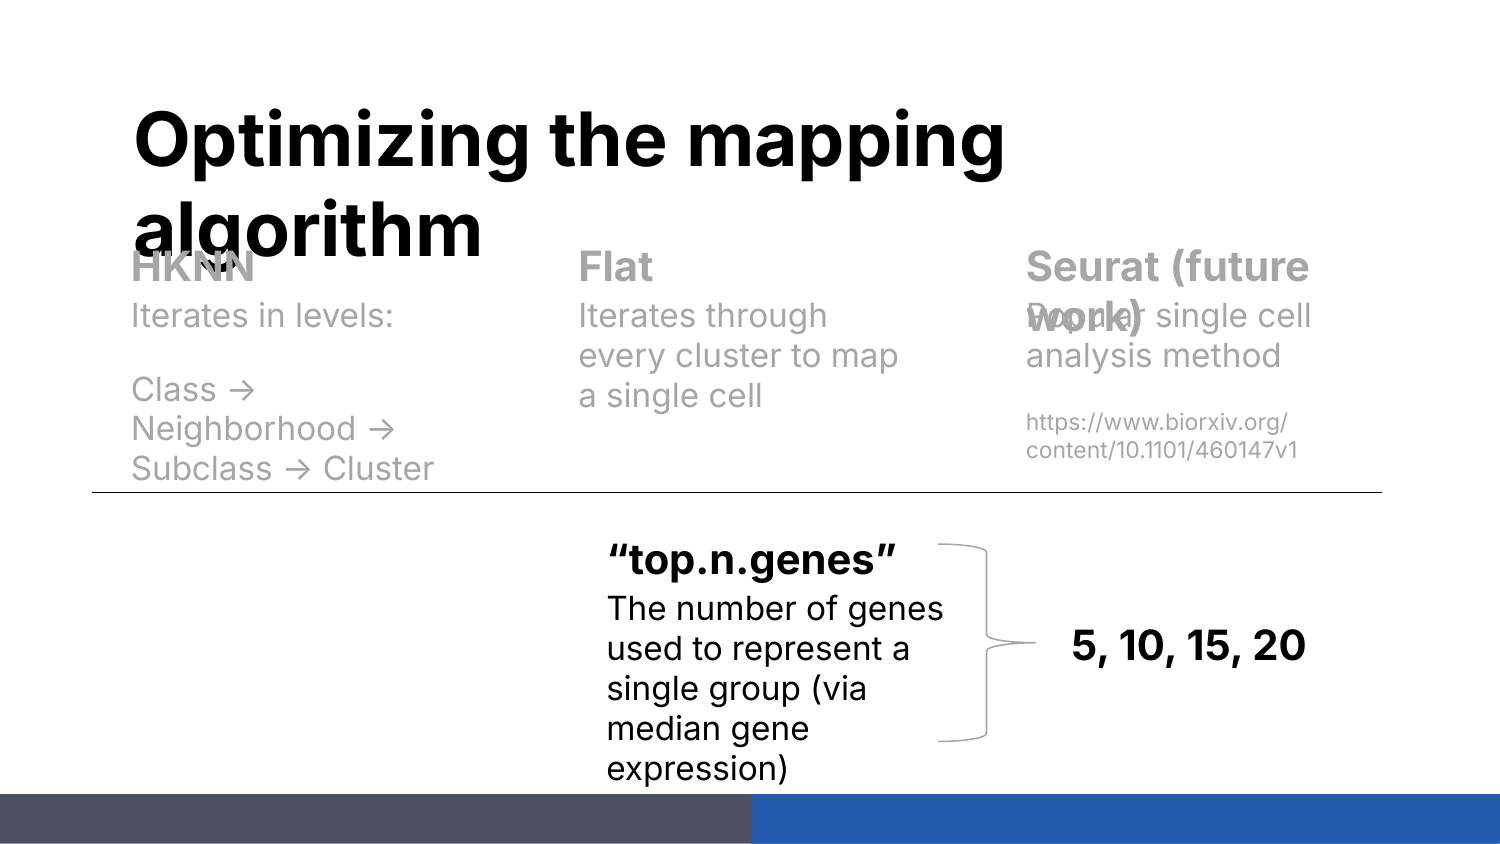

# Optimizing the mapping algorithm
HKNN
Flat
Seurat (future work)
Iterates in levels:
Class -> Neighborhood -> Subclass -> Cluster
Iterates through every cluster to map a single cell
Popular single cell analysis method
https://www.biorxiv.org/content/10.1101/460147v1
“top.n.genes”

The number of genes used to represent a single group (via median gene expression)
5, 10, 15, 20